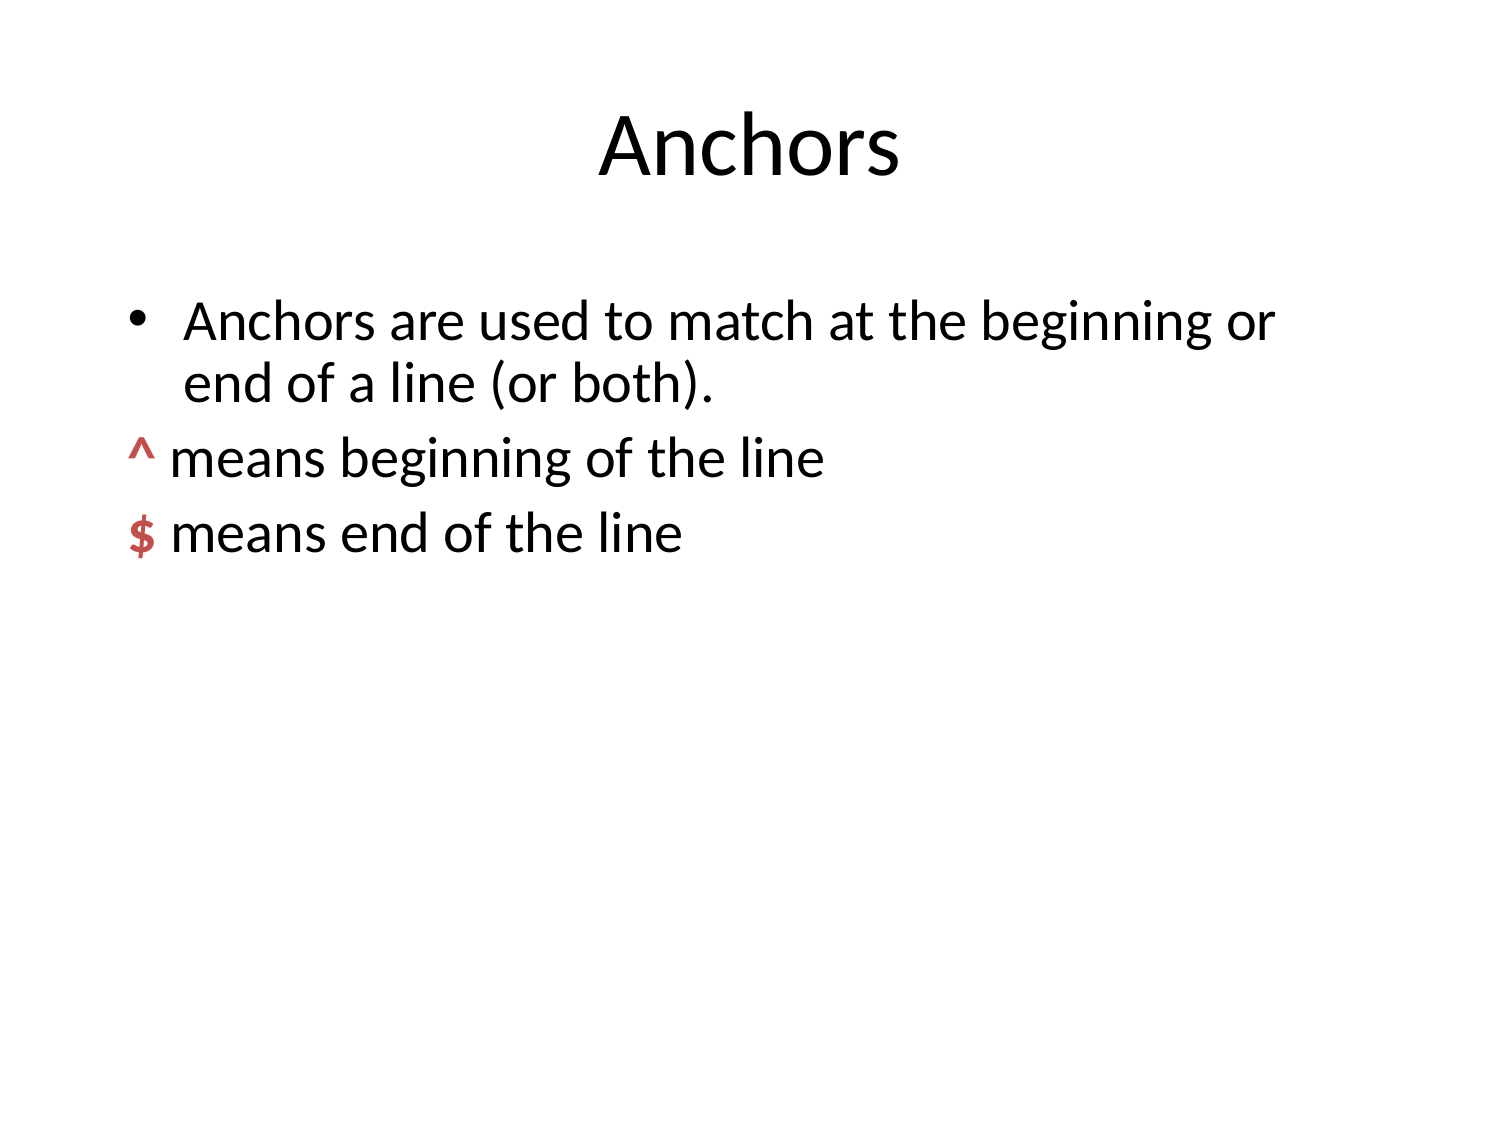

# Anchors
Anchors are used to match at the beginning or end of a line (or both).
^ means beginning of the line
$ means end of the line